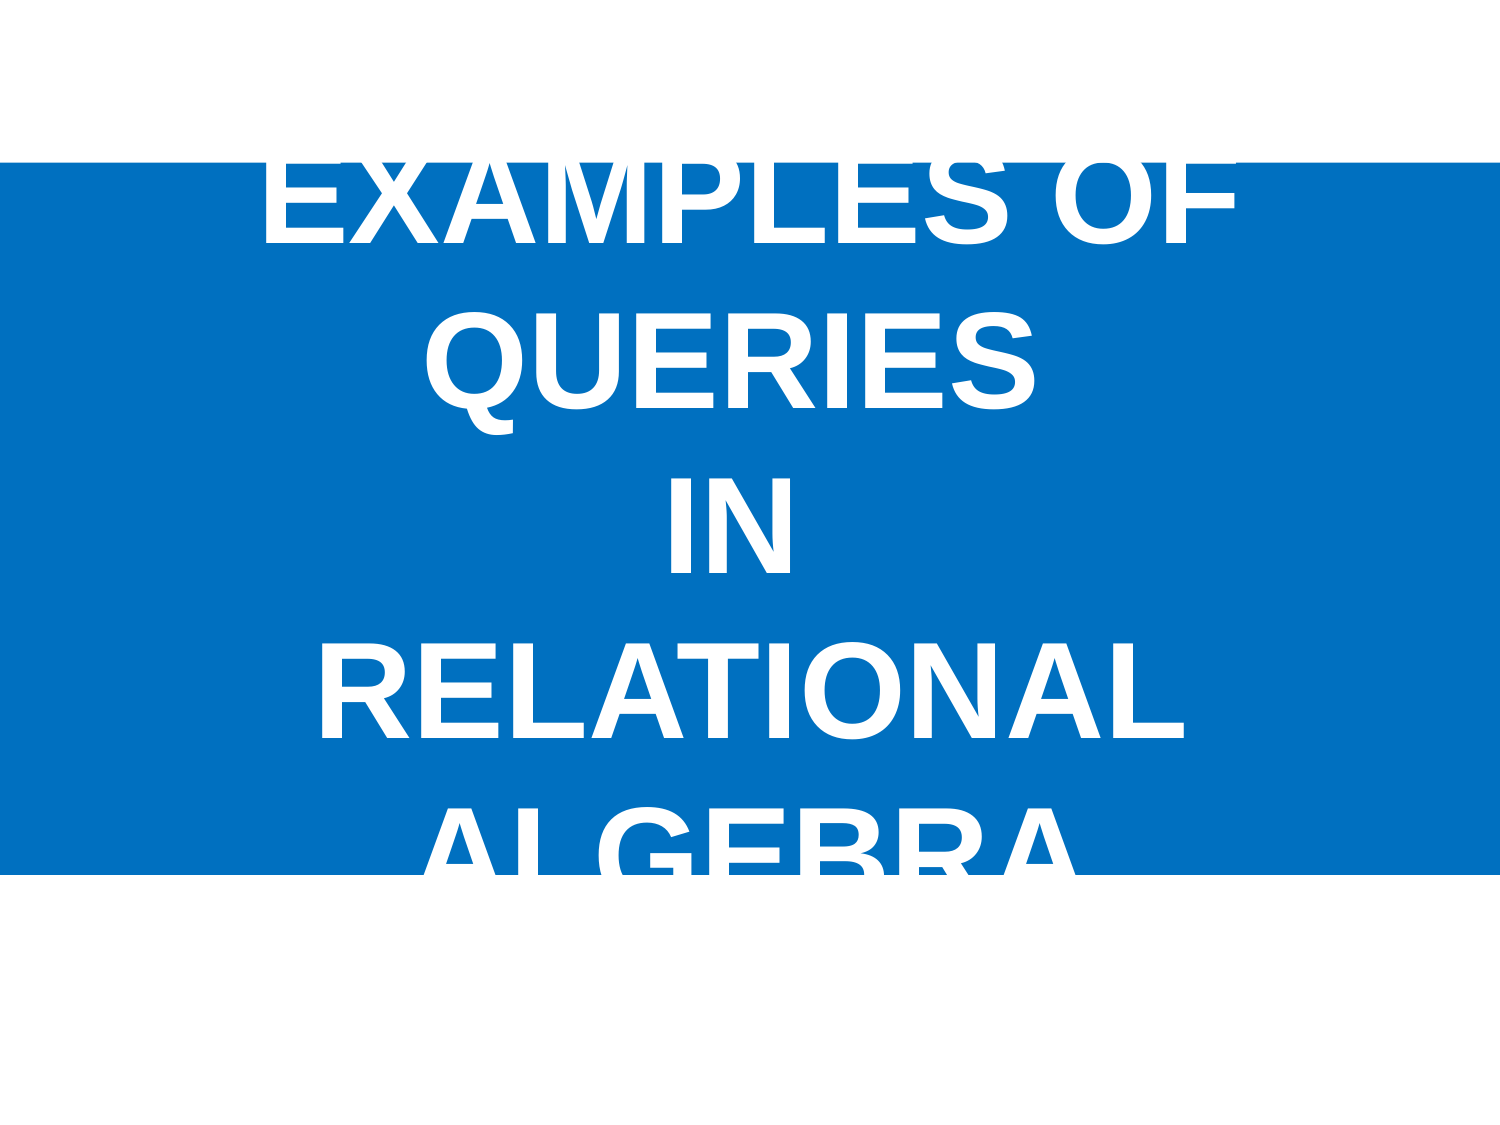

# Examples of Queries in Relational Algebra